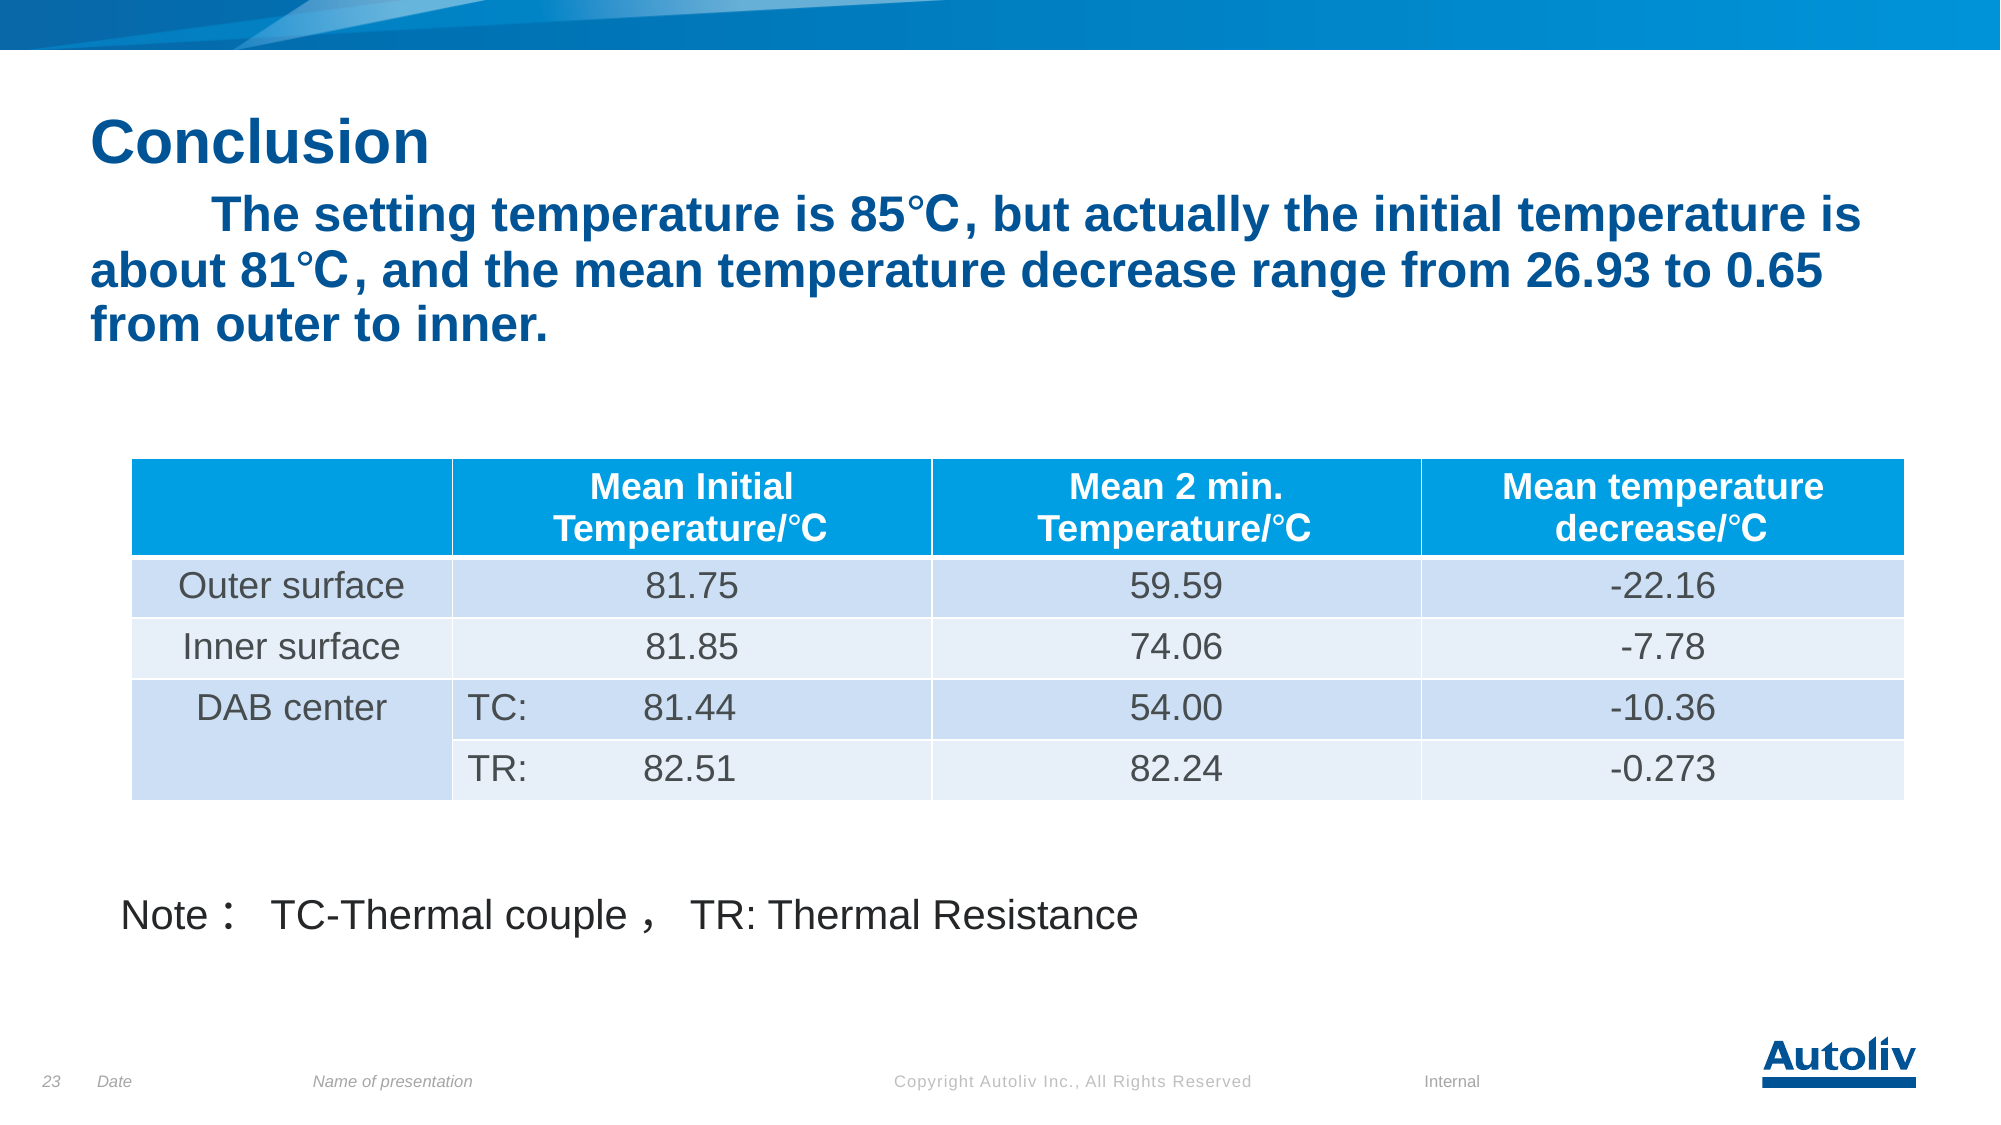

# Conclusion The setting temperature is 85℃, but actually the initial temperature is about 81℃, and the mean temperature decrease range from 26.93 to 0.65 from outer to inner.
|  | Mean Initial Temperature/℃ | Mean 2 min. Temperature/℃ | Mean temperature decrease/℃ |
| --- | --- | --- | --- |
| Outer surface | 81.75 | 59.59 | -22.16 |
| Inner surface | 81.85 | 74.06 | -7.78 |
| DAB center | TC: 81.44 | 54.00 | -10.36 |
|  | TR: 82.51 | 82.24 | -0.273 |
Note：TC-Thermal couple，TR: Thermal Resistance
23
Date
Name of presentation